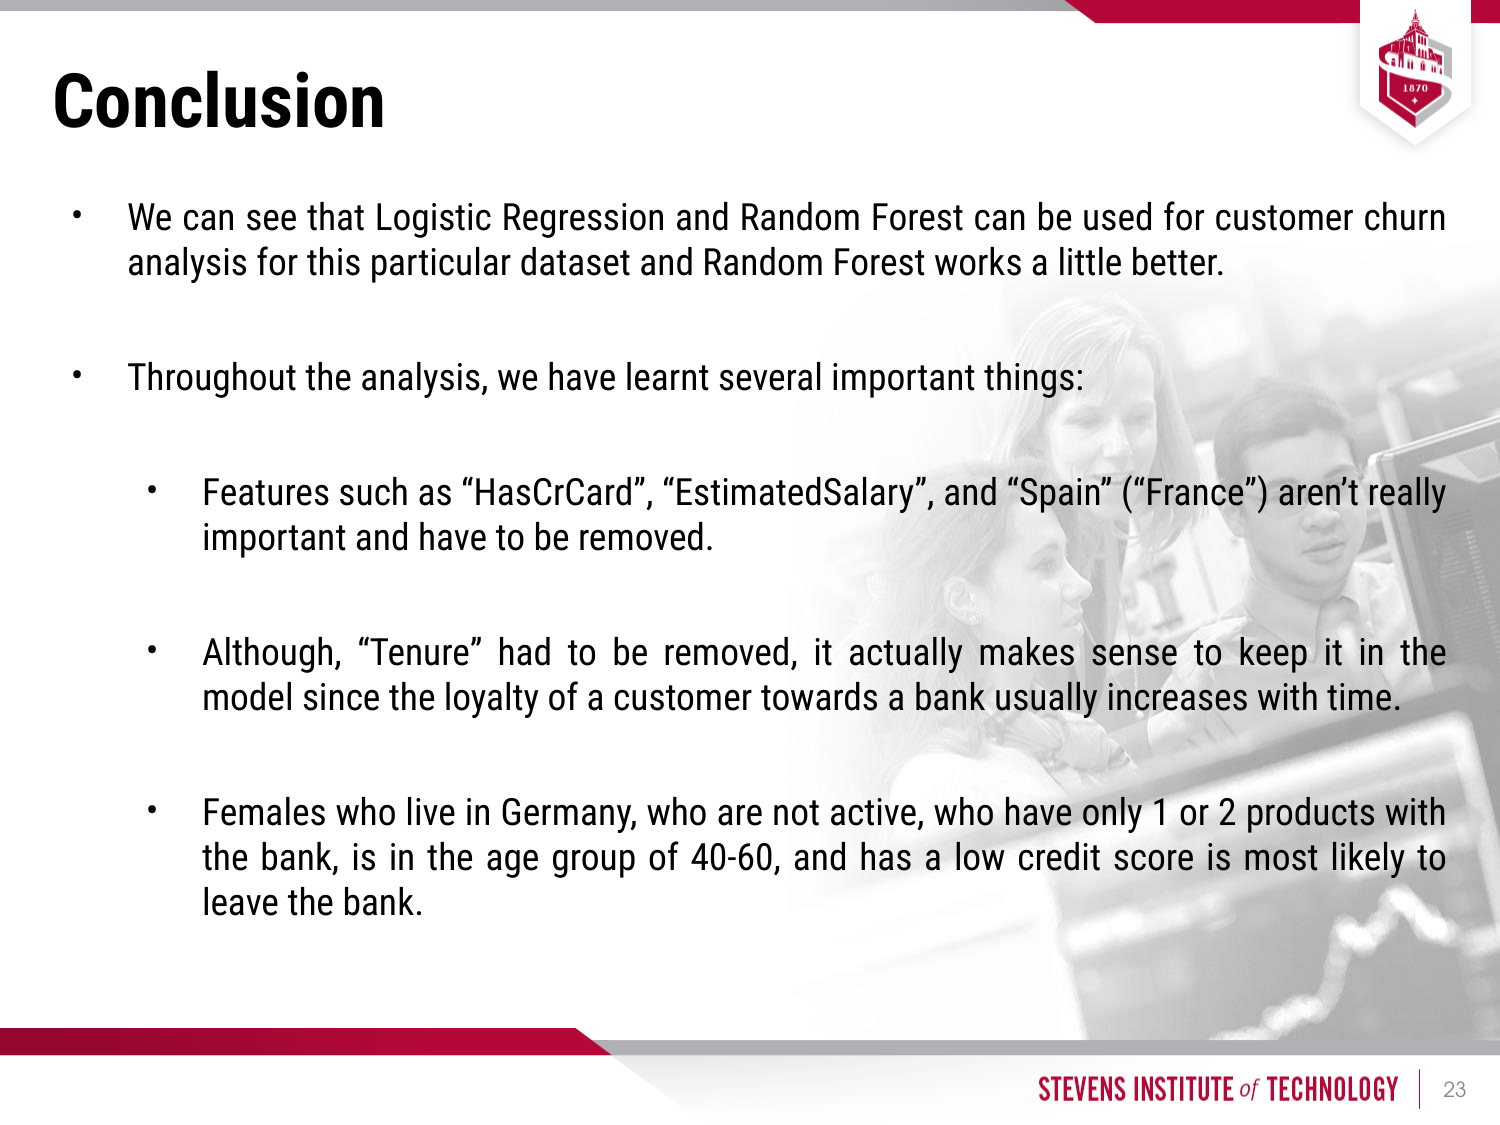

# Conclusion
We can see that Logistic Regression and Random Forest can be used for customer churn analysis for this particular dataset and Random Forest works a little better.

Throughout the analysis, we have learnt several important things:

Features such as “HasCrCard”, “EstimatedSalary”, and “Spain” (“France”) aren’t really important and have to be removed.

Although, “Tenure” had to be removed, it actually makes sense to keep it in the model since the loyalty of a customer towards a bank usually increases with time.

Females who live in Germany, who are not active, who have only 1 or 2 products with the bank, is in the age group of 40-60, and has a low credit score is most likely to leave the bank.

23